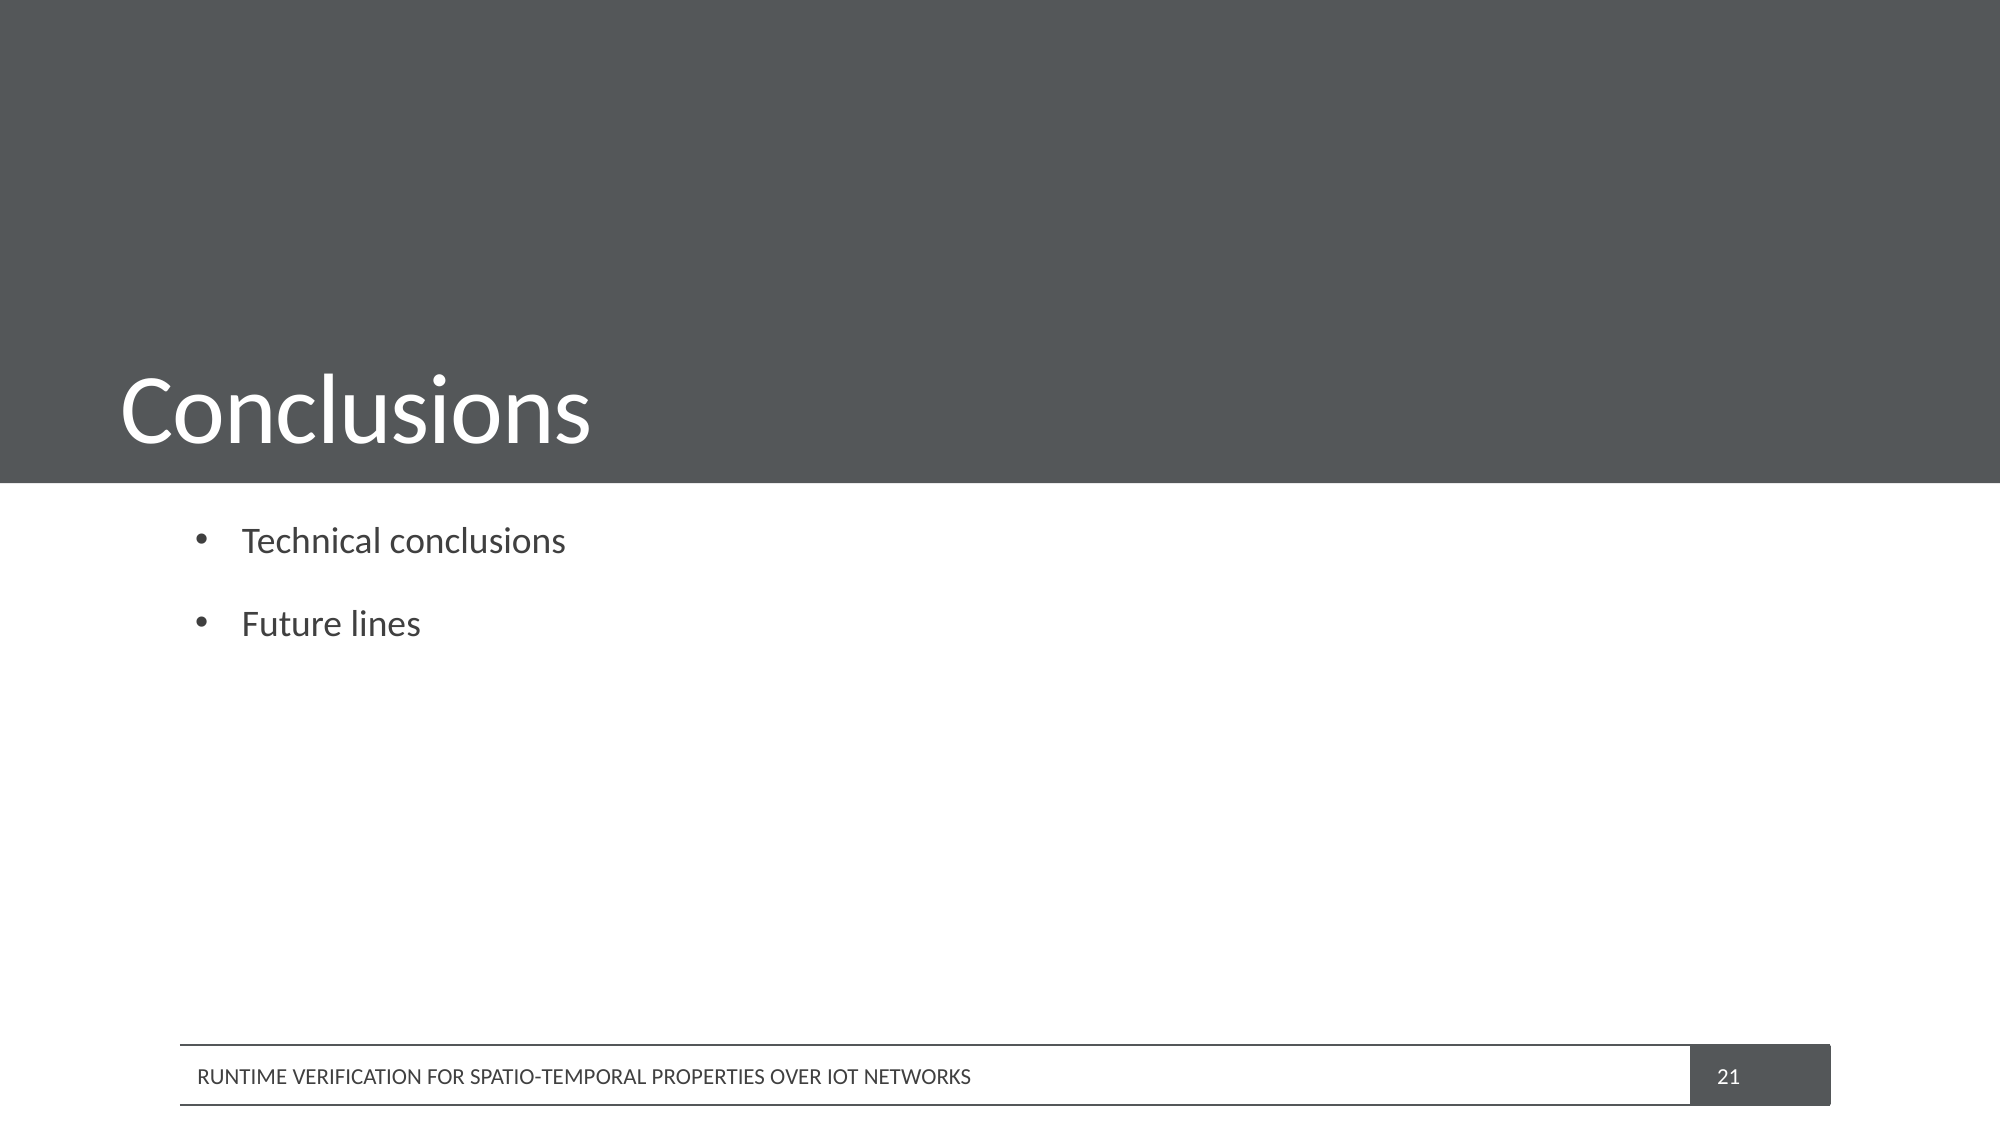

# Conclusions
Technical conclusions
Future lines

RUNTIME VERIFICATION FOR SPATIO-TEMPORAL PROPERTIES OVER IOT NETWORKS
21